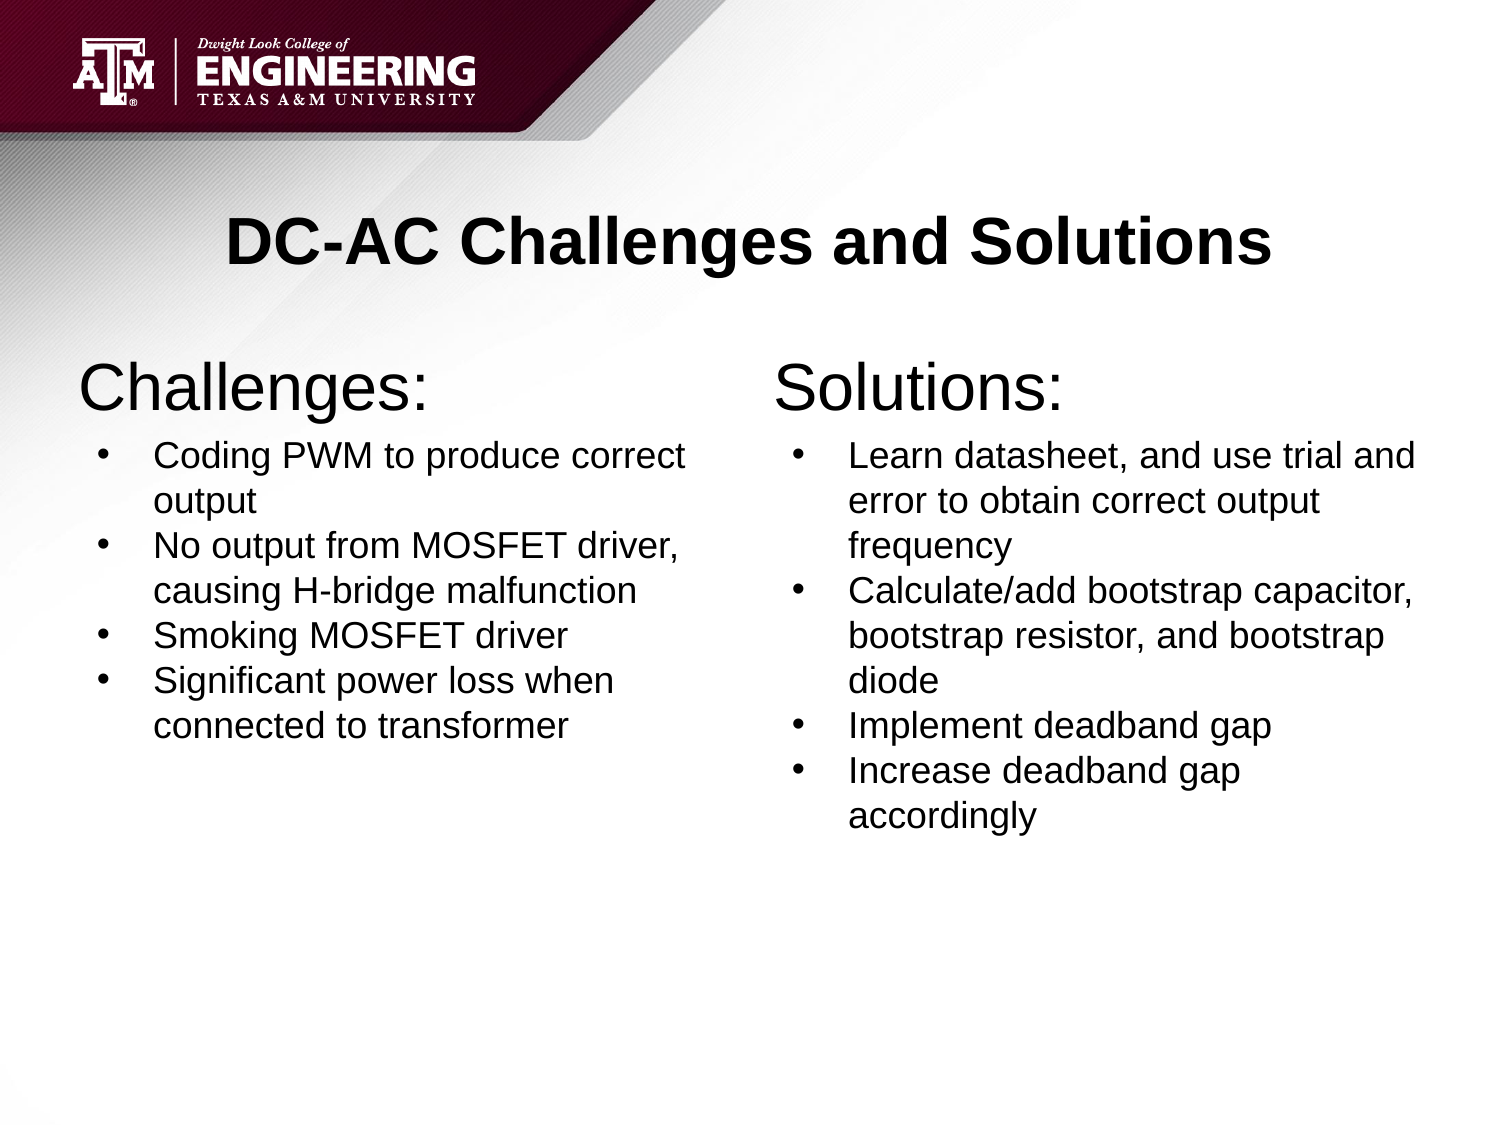

# DC-AC Challenges and Solutions
Challenges:
Coding PWM to produce correct output
No output from MOSFET driver, causing H-bridge malfunction
Smoking MOSFET driver
Significant power loss when connected to transformer
Solutions:
Learn datasheet, and use trial and error to obtain correct output frequency
Calculate/add bootstrap capacitor, bootstrap resistor, and bootstrap diode
Implement deadband gap
Increase deadband gap accordingly